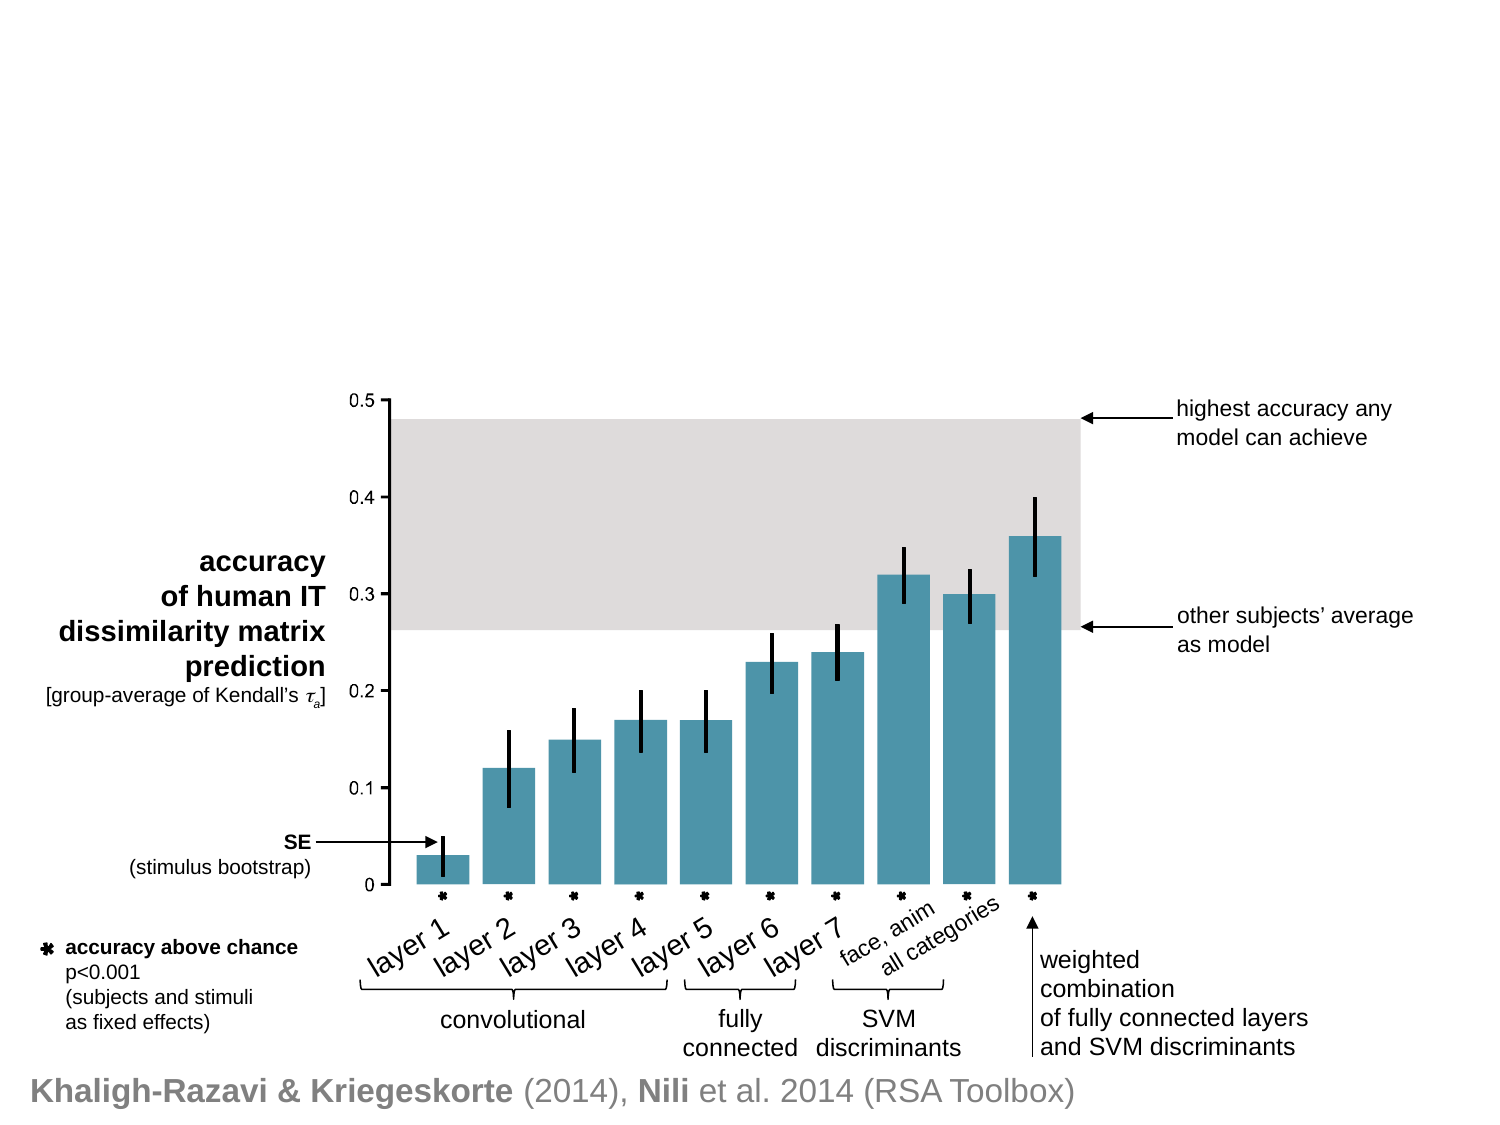

highest accuracy any
model can achieve

accuracy
of human IT
dissimilarity matrix
prediction
[group-average of Kendall’s τa]

other subjects’ average
as model

SE
(stimulus bootstrap)

face, anim
all categories
layer 1
layer 2
layer 3
layer 4
layer 5
layer 6
layer 7
accuracy above chance
p<0.001
(subjects and stimuli
as fixed effects)

weighted
combination
of fully connected layers
and SVM discriminants
fully
connected
SVM
discriminants
convolutional
Khaligh-Razavi & Kriegeskorte (2014), Nili et al. 2014 (RSA Toolbox)